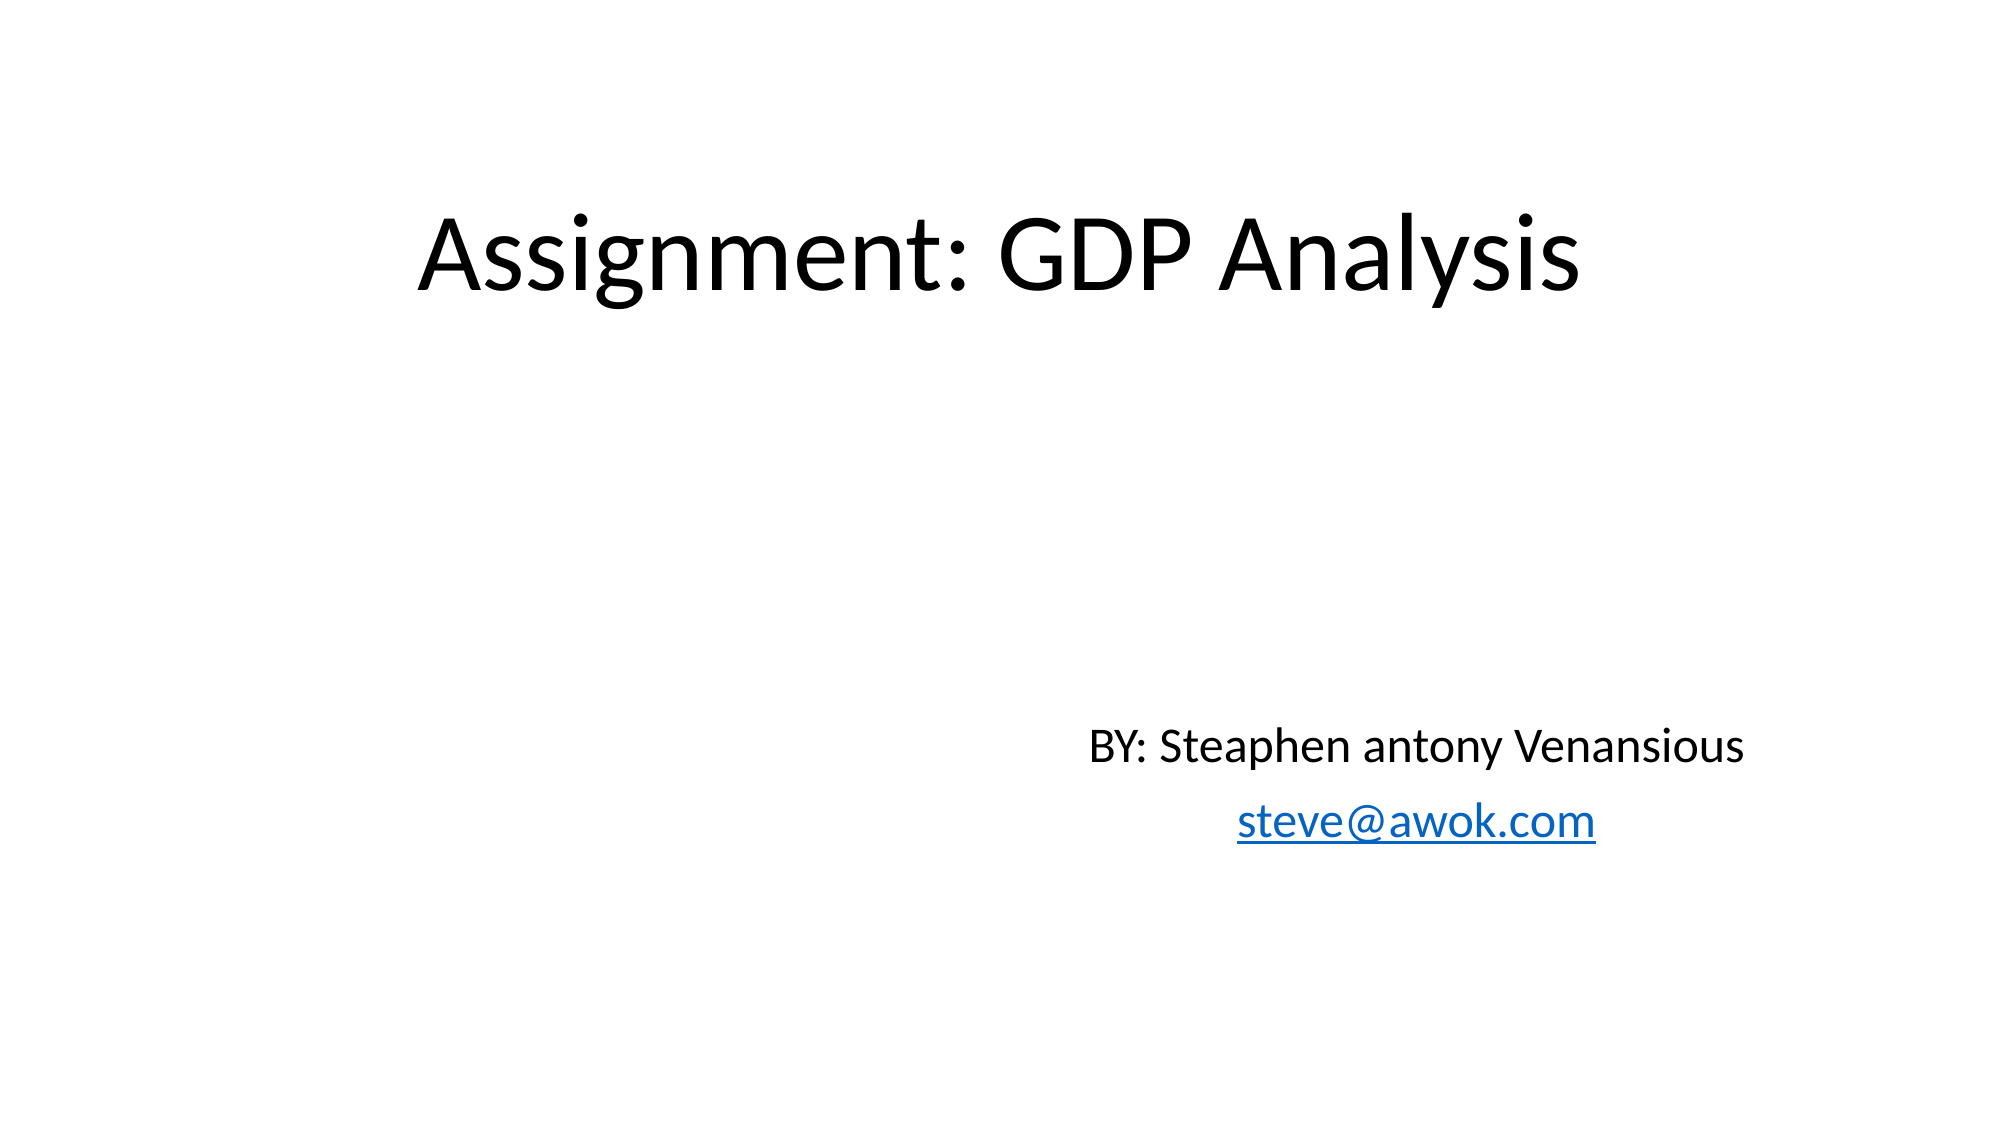

# Assignment: GDP Analysis
BY: Steaphen antony Venansious
steve@awok.com